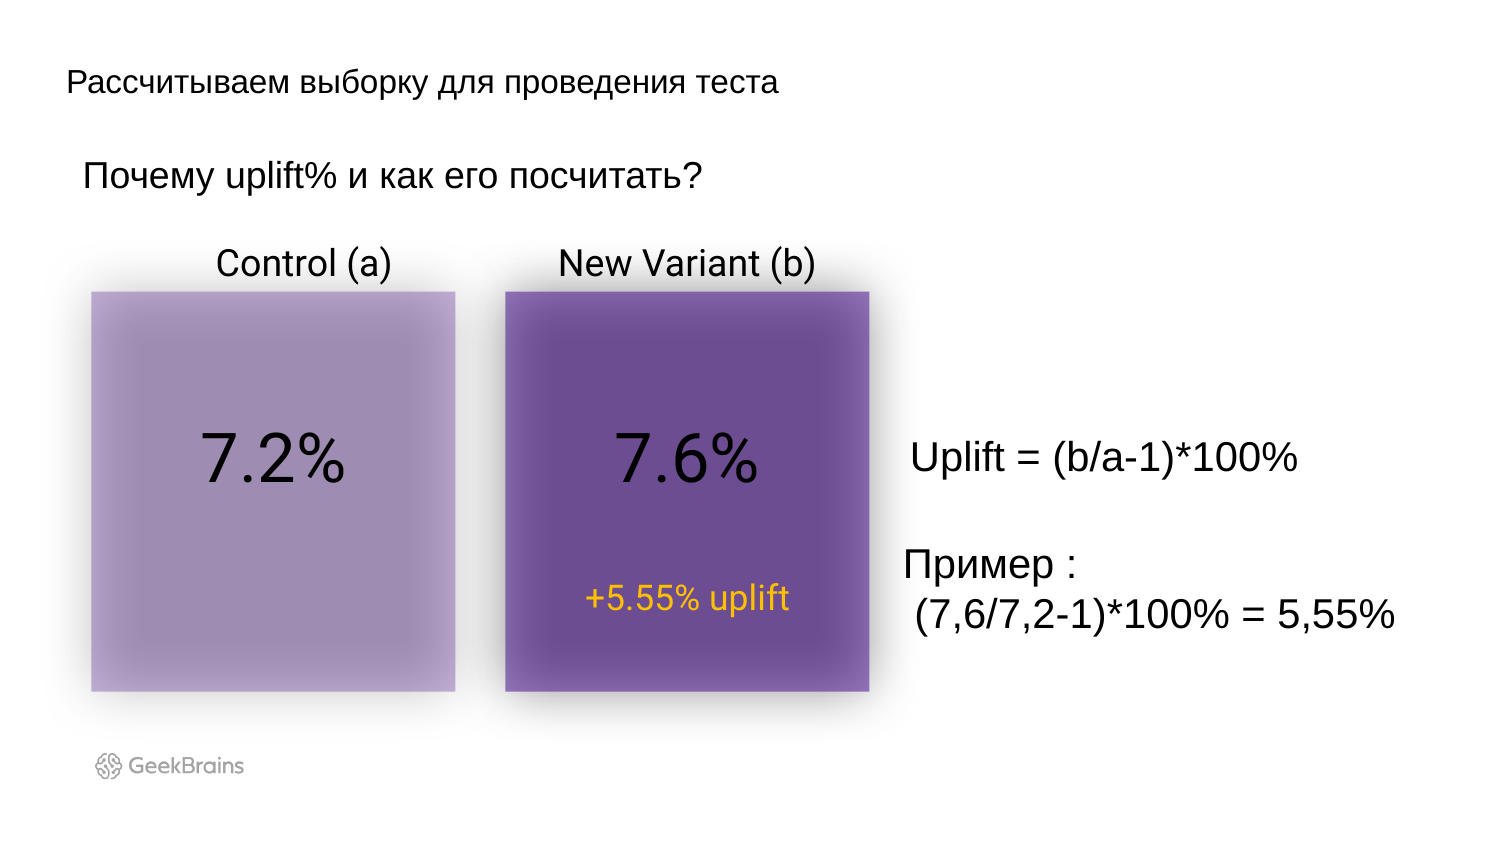

Рассчитываем выборку для проведения теста

Почему uplift% и как его посчитать?
Control (a)
New Variant (b)

7.2%
7.6%
Uplift = (b/a-1)*100%
Пример :
 (7,6/7,2-1)*100% = 5,55%
+5.55% uplift